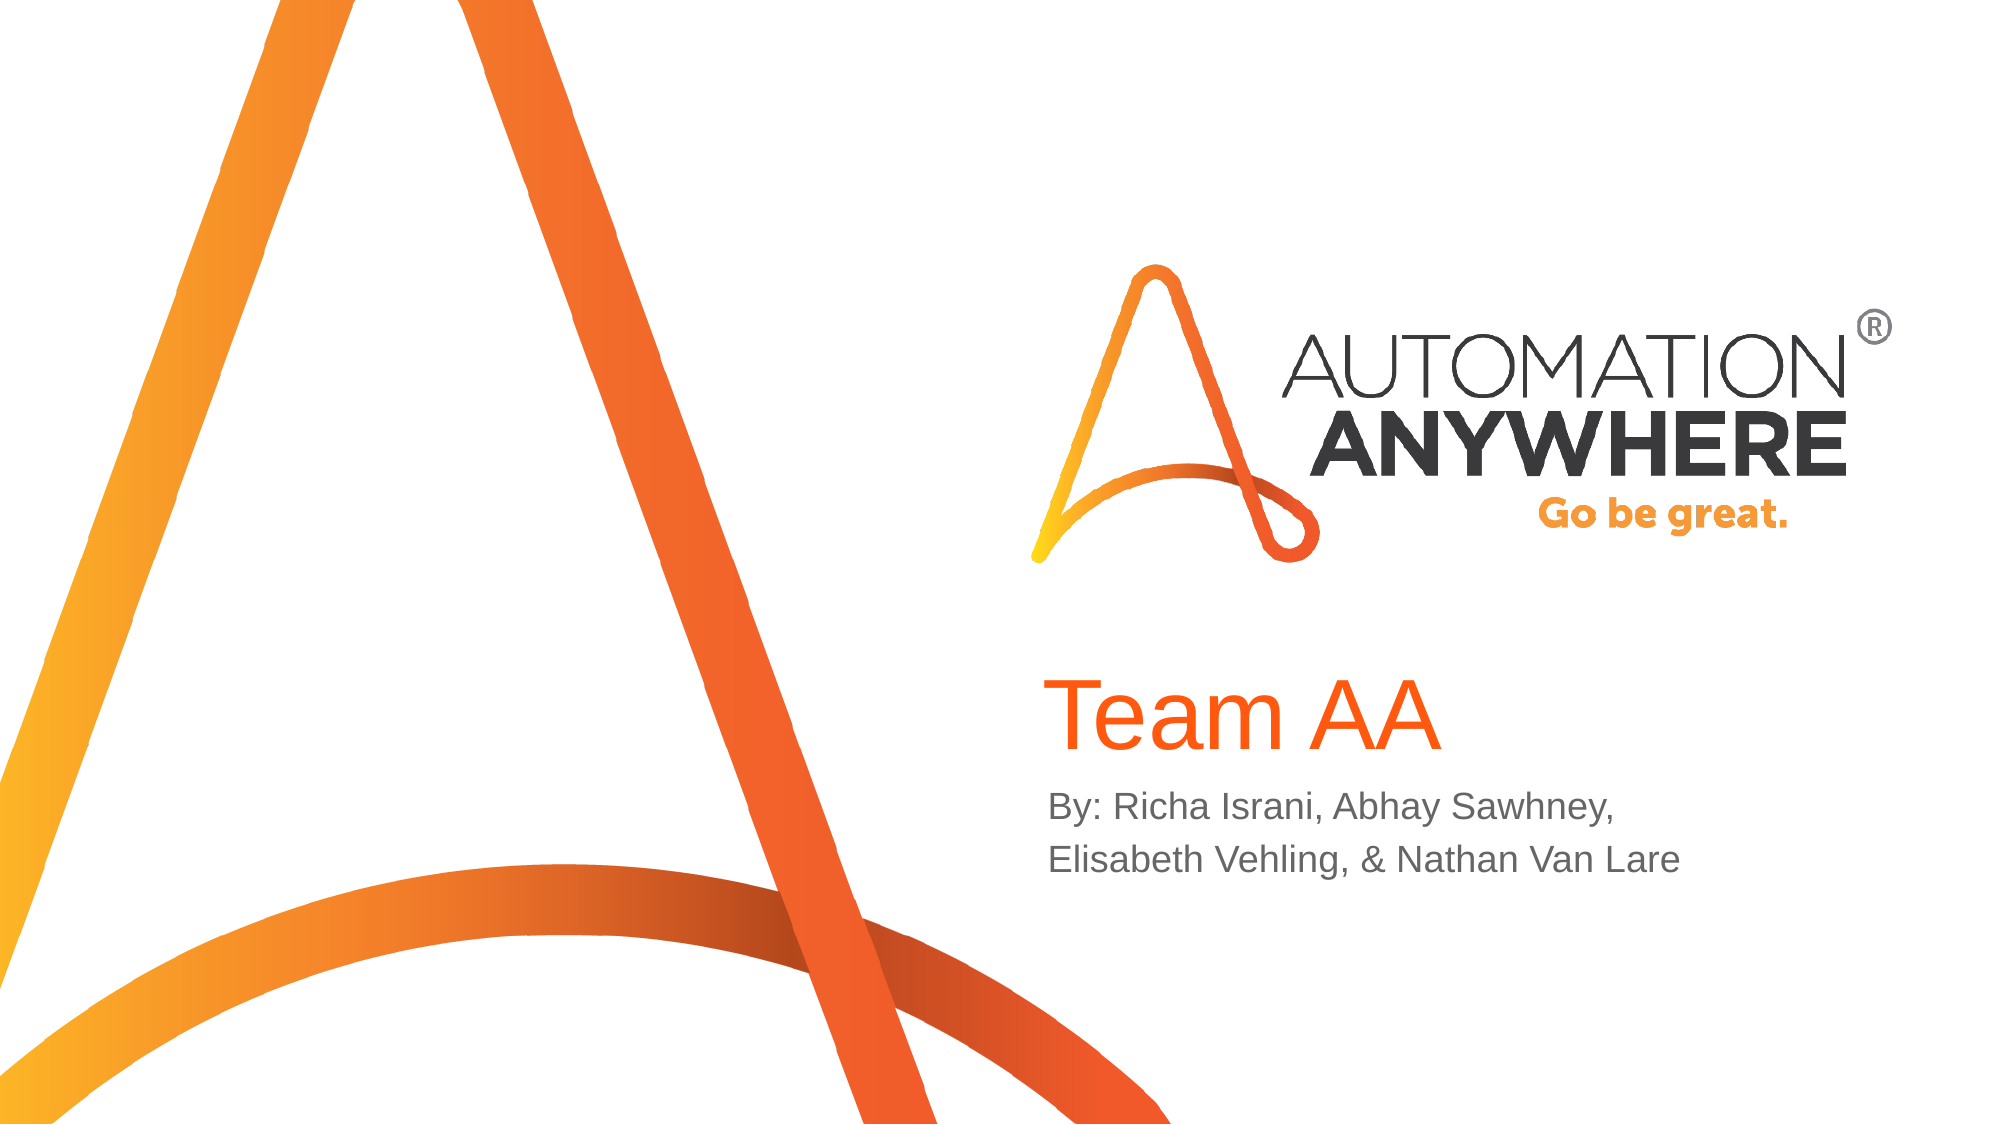

# Team AA
By: Richa Israni, Abhay Sawhney,
Elisabeth Vehling, & Nathan Van Lare